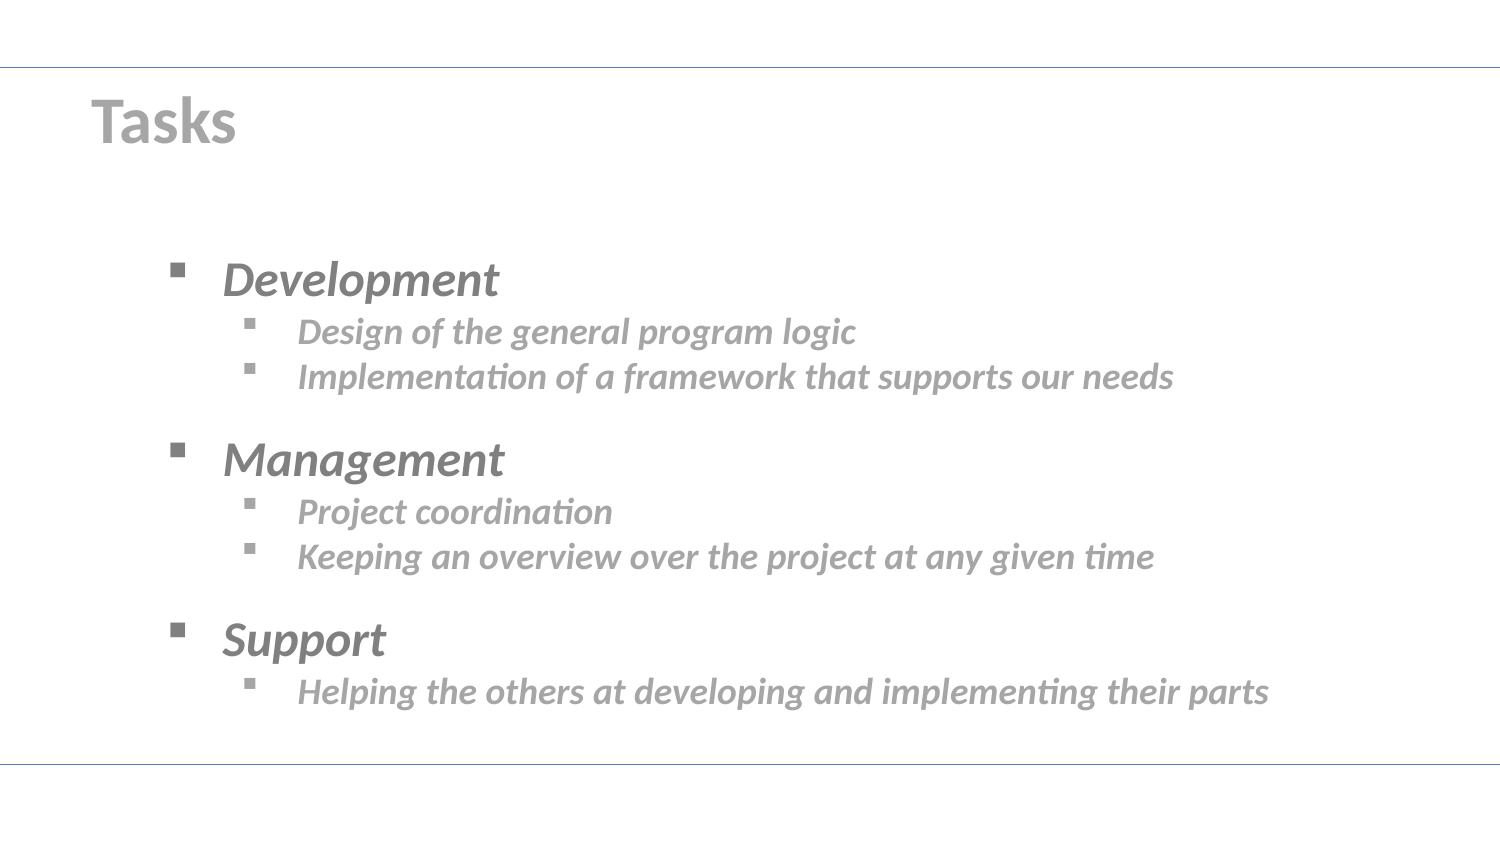

Tasks

Development
Design of the general program logic
Implementation of a framework that supports our needs
Management
Project coordination
Keeping an overview over the project at any given time
Support
Helping the others at developing and implementing their parts